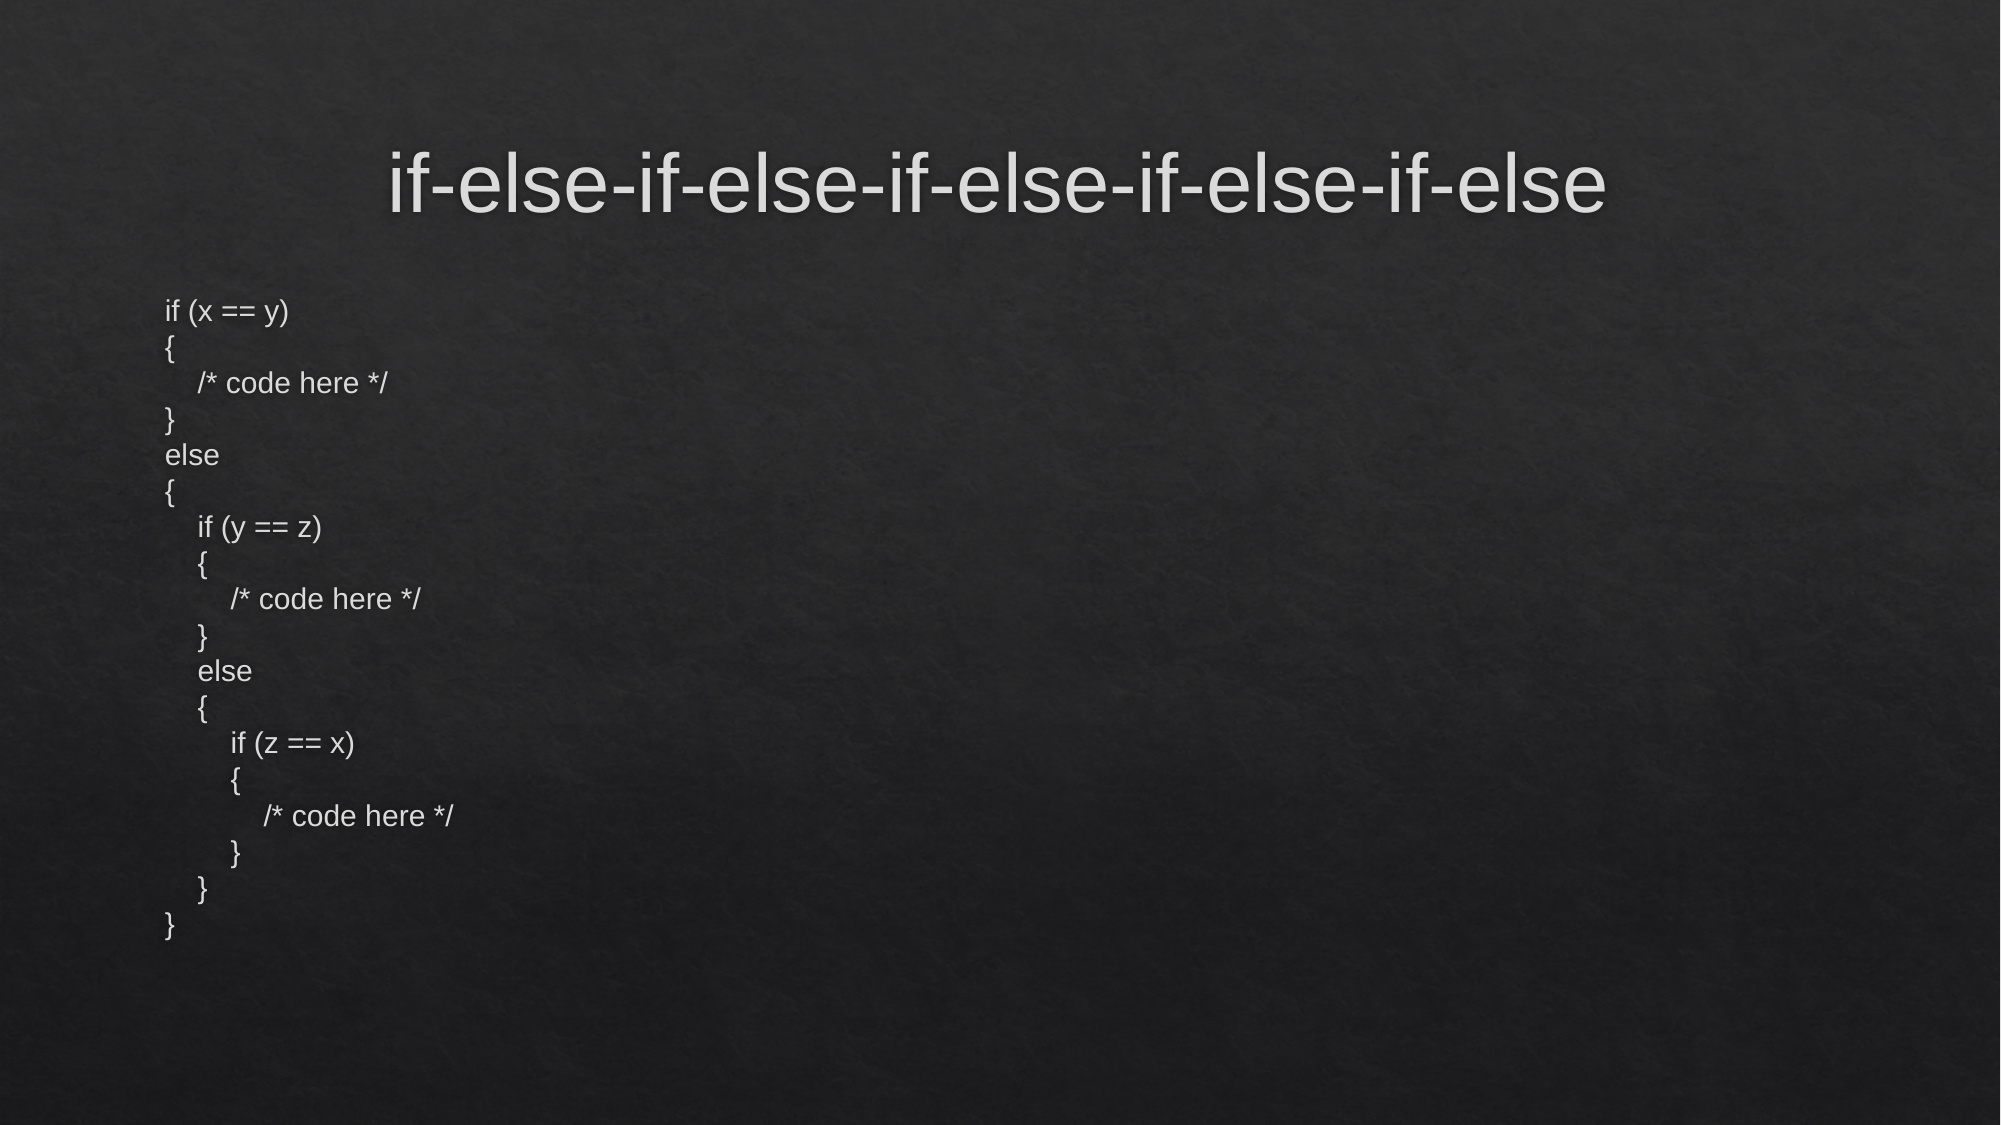

# if-else-if-else-if-else-if-else-if-else
if (x == y)
{
    /* code here */
}
else
{
    if (y == z)
    {
        /* code here */
    }
    else
    {
        if (z == x)
        {
            /* code here */
        }
    }
}